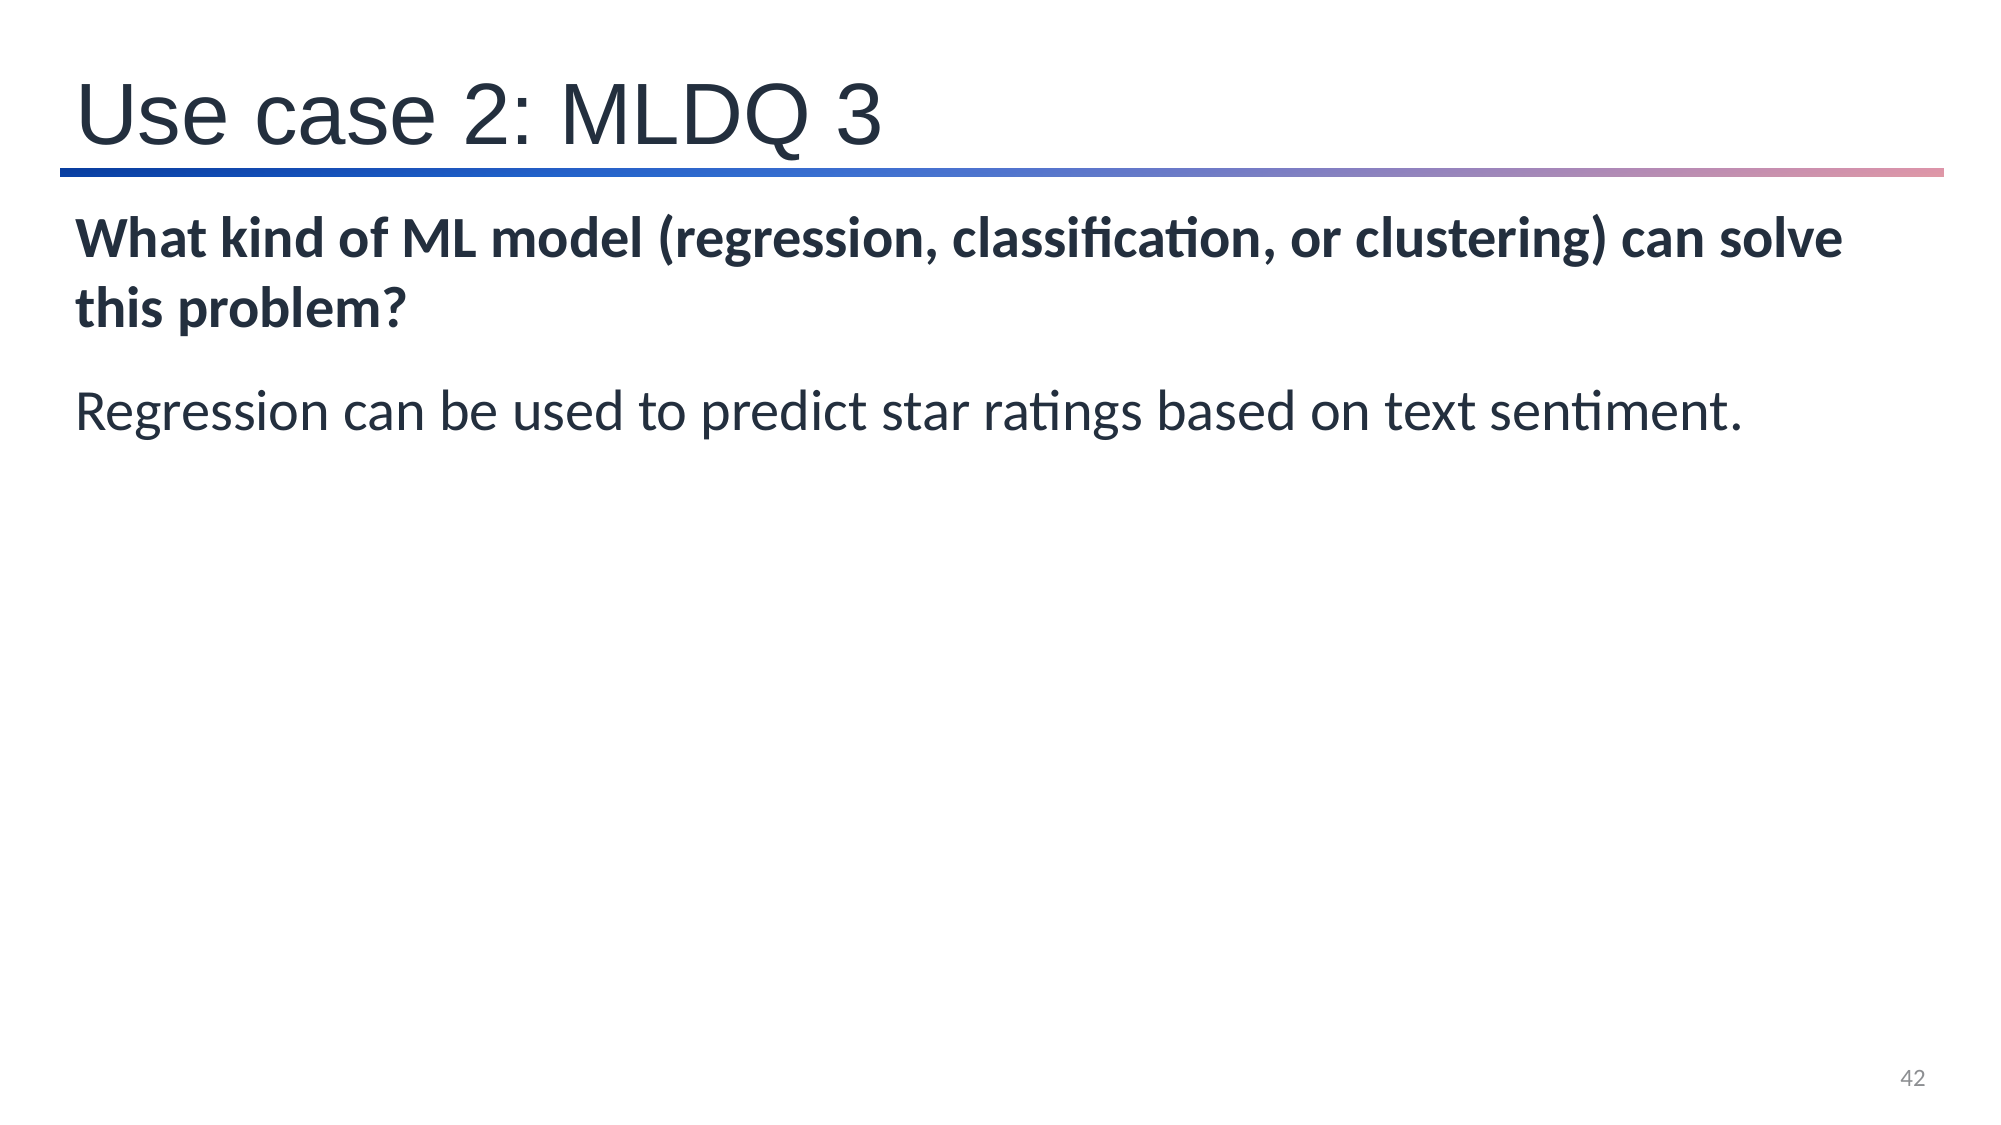

Use case 2: MLDQ 3
What kind of ML model (regression, classification, or clustering) can solve this problem?
Regression can be used to predict star ratings based on text sentiment.
42